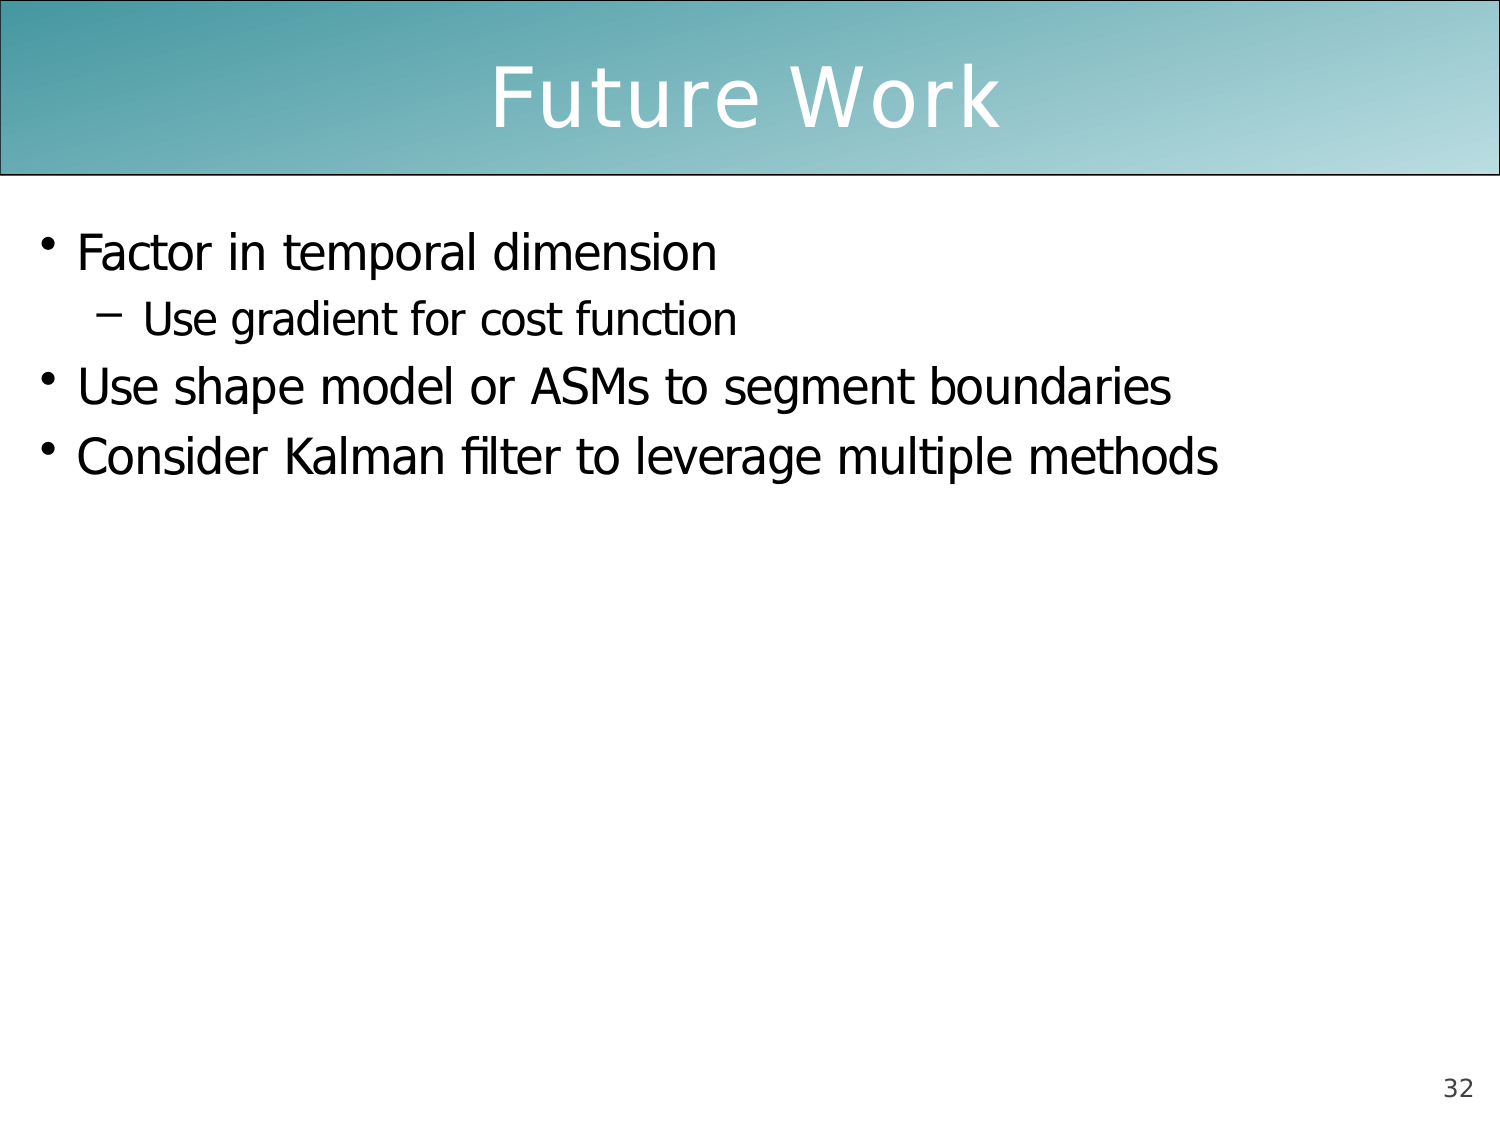

# Future Work
Factor in temporal dimension
Use gradient for cost function
Use shape model or ASMs to segment boundaries
Consider Kalman filter to leverage multiple methods